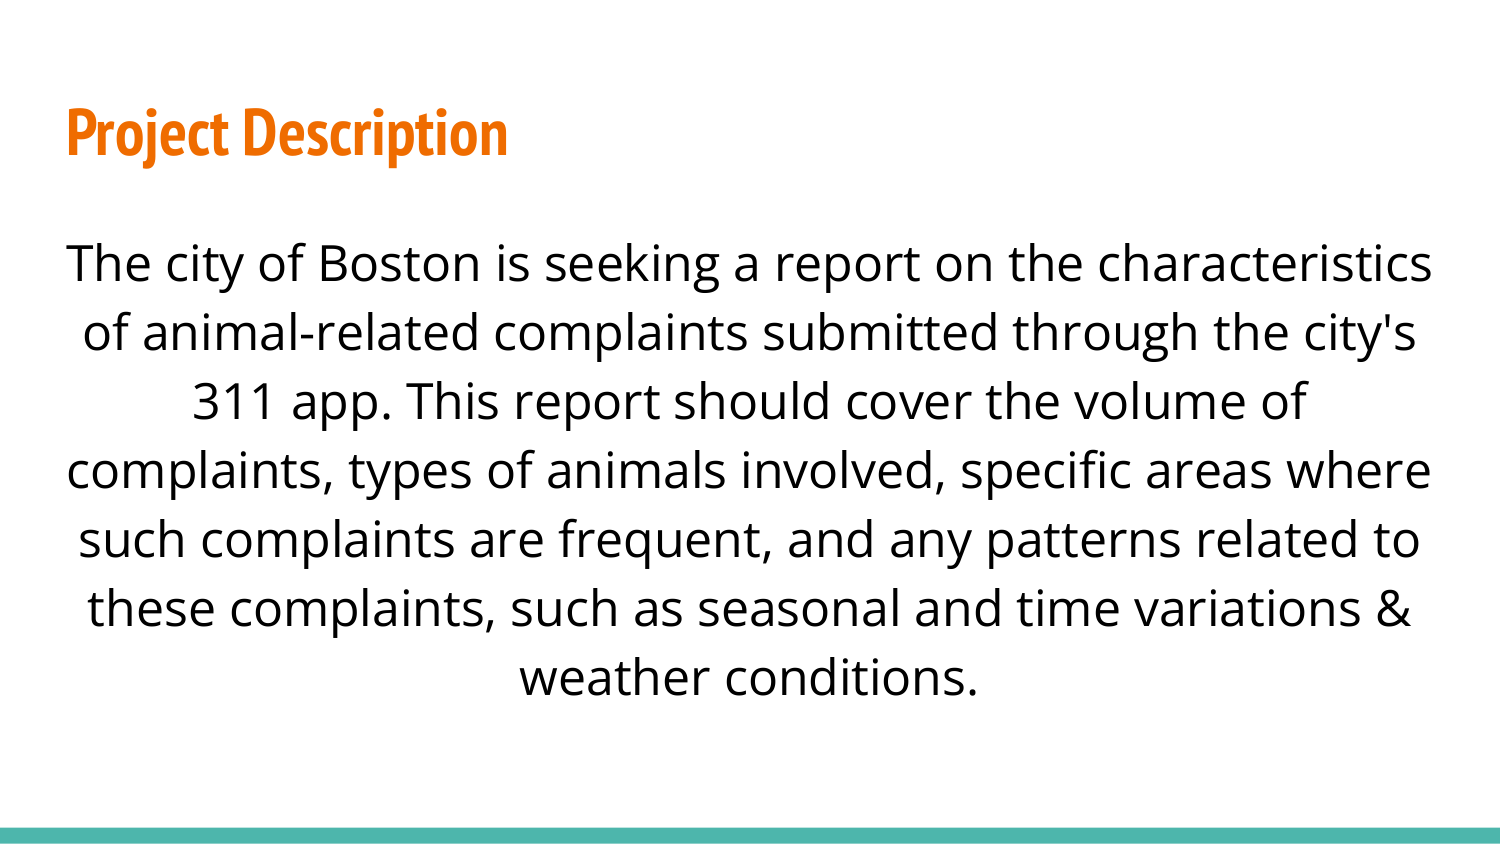

# Project Description
The city of Boston is seeking a report on the characteristics of animal-related complaints submitted through the city's 311 app. This report should cover the volume of complaints, types of animals involved, specific areas where such complaints are frequent, and any patterns related to these complaints, such as seasonal and time variations & weather conditions.